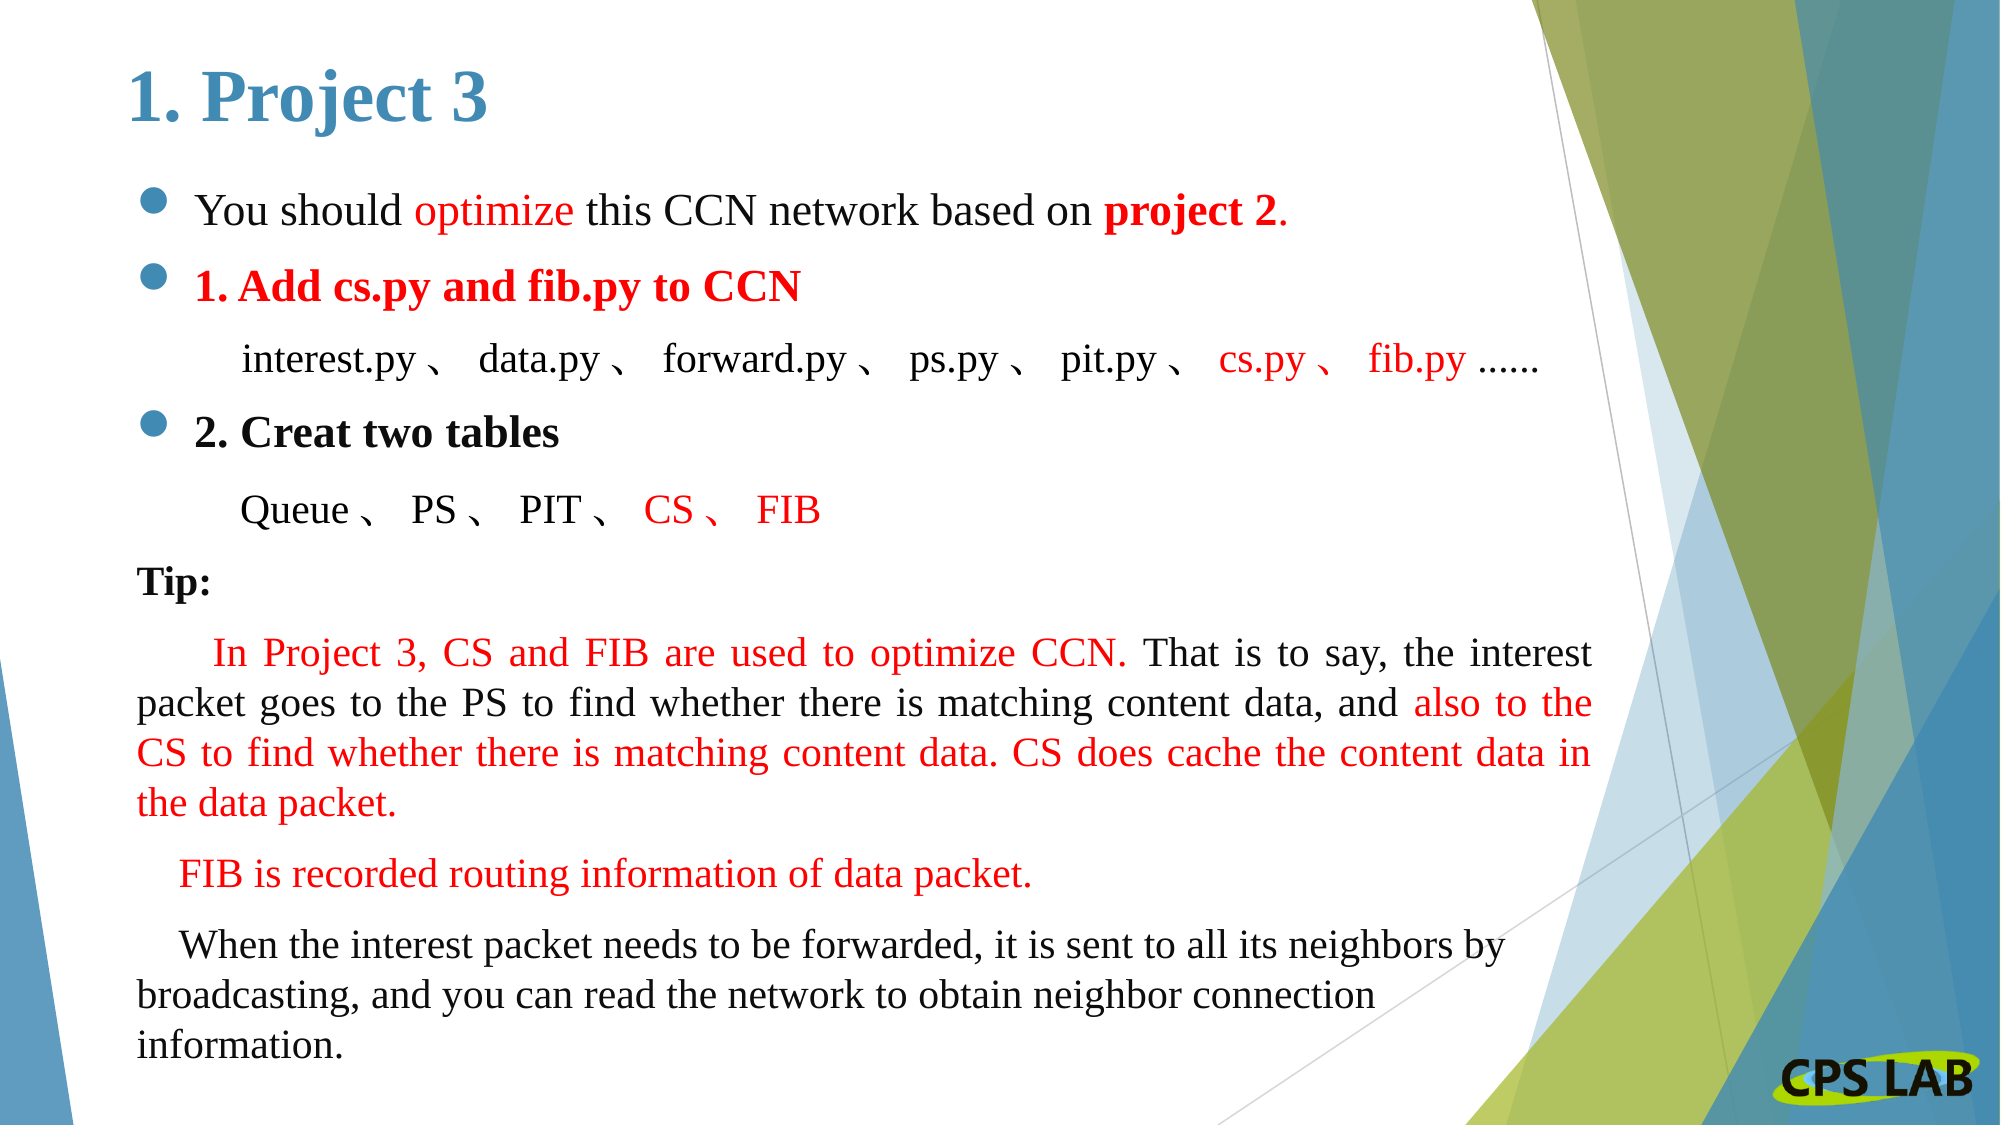

# 1. Project 3
You should optimize this CCN network based on project 2.
1. Add cs.py and fib.py to CCN
          interest.py、data.py、forward.py、ps.py、pit.py、cs.py、fib.py ......
2. Creat two tables
         Queue、PS、PIT、CS、FIB
Tip:
     In Project 3, CS and FIB are used to optimize CCN. That is to say, the interest packet goes to the PS to find whether there is matching content data, and also to the CS to find whether there is matching content data. CS does cache the content data in the data packet.
    FIB is recorded routing information of data packet.
    When the interest packet needs to be forwarded, it is sent to all its neighbors by broadcasting, and you can read the network to obtain neighbor connection information.